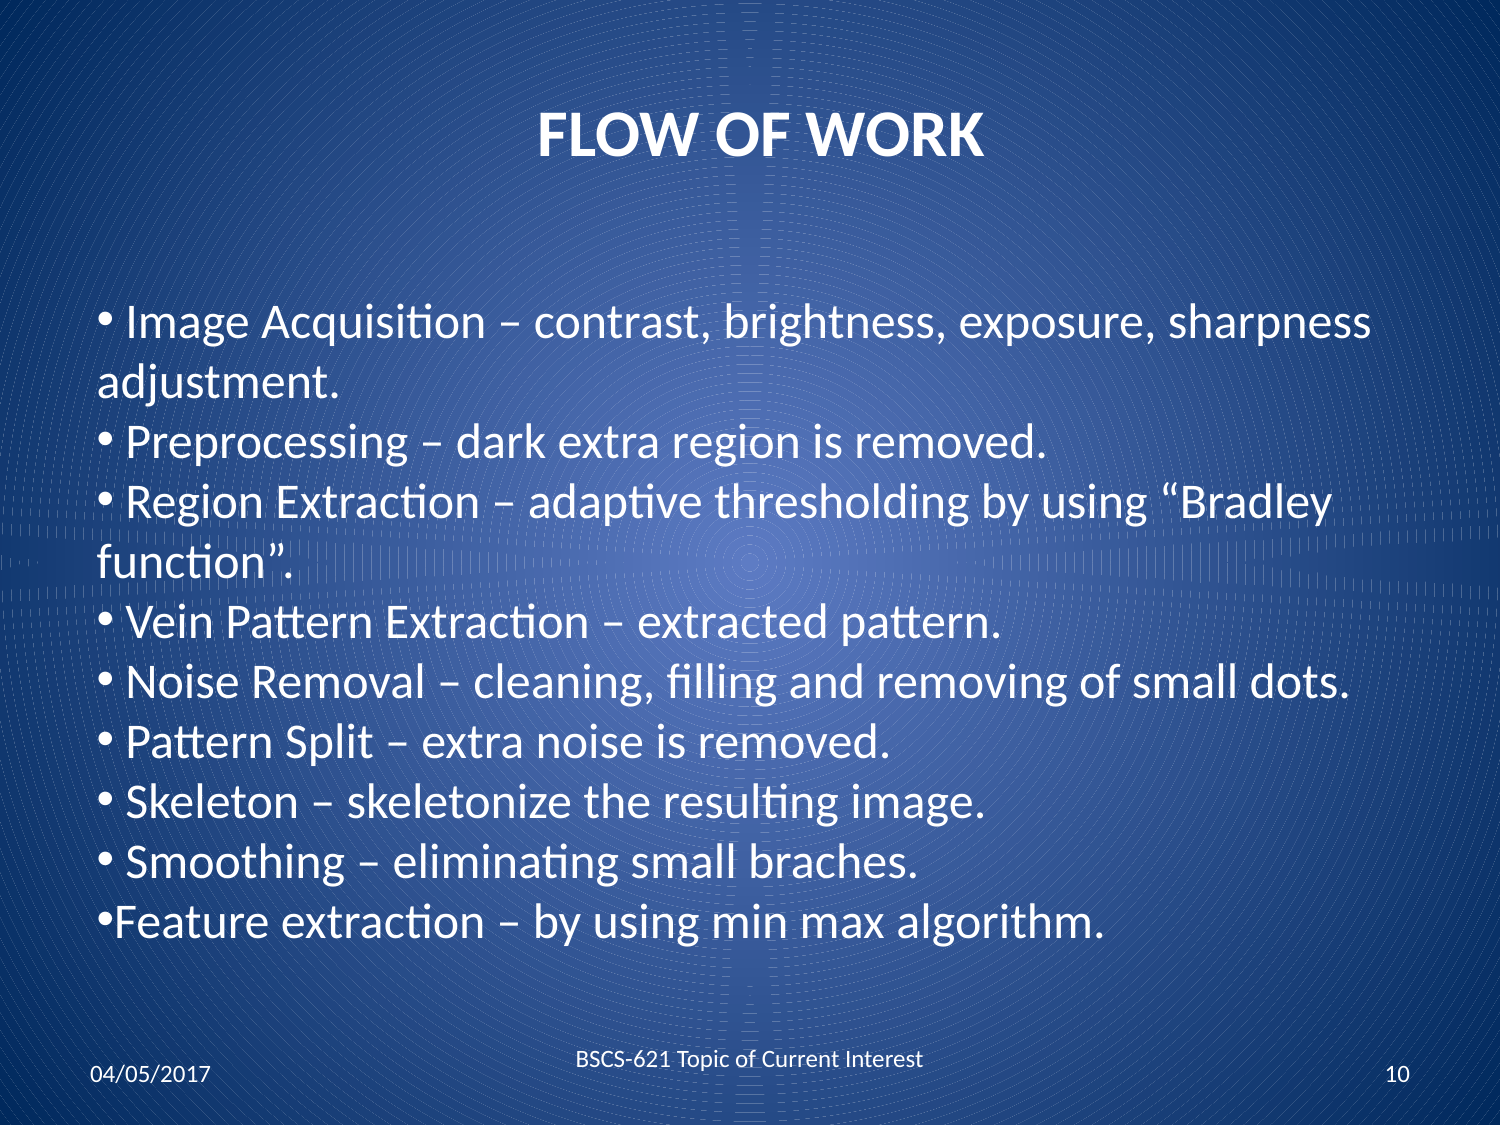

FLOW OF WORK

 Image Acquisition – contrast, brightness, exposure, sharpness adjustment.
 Preprocessing – dark extra region is removed.
 Region Extraction – adaptive thresholding by using “Bradley     function”.
 Vein Pattern Extraction – extracted pattern.
 Noise Removal – cleaning, filling and removing of small dots.
 Pattern Split – extra noise is removed.
 Skeleton – skeletonize the resulting image.
 Smoothing – eliminating small braches.
Feature extraction – by using min max algorithm.

04/05/2017
BSCS-621 Topic of Current Interest

10